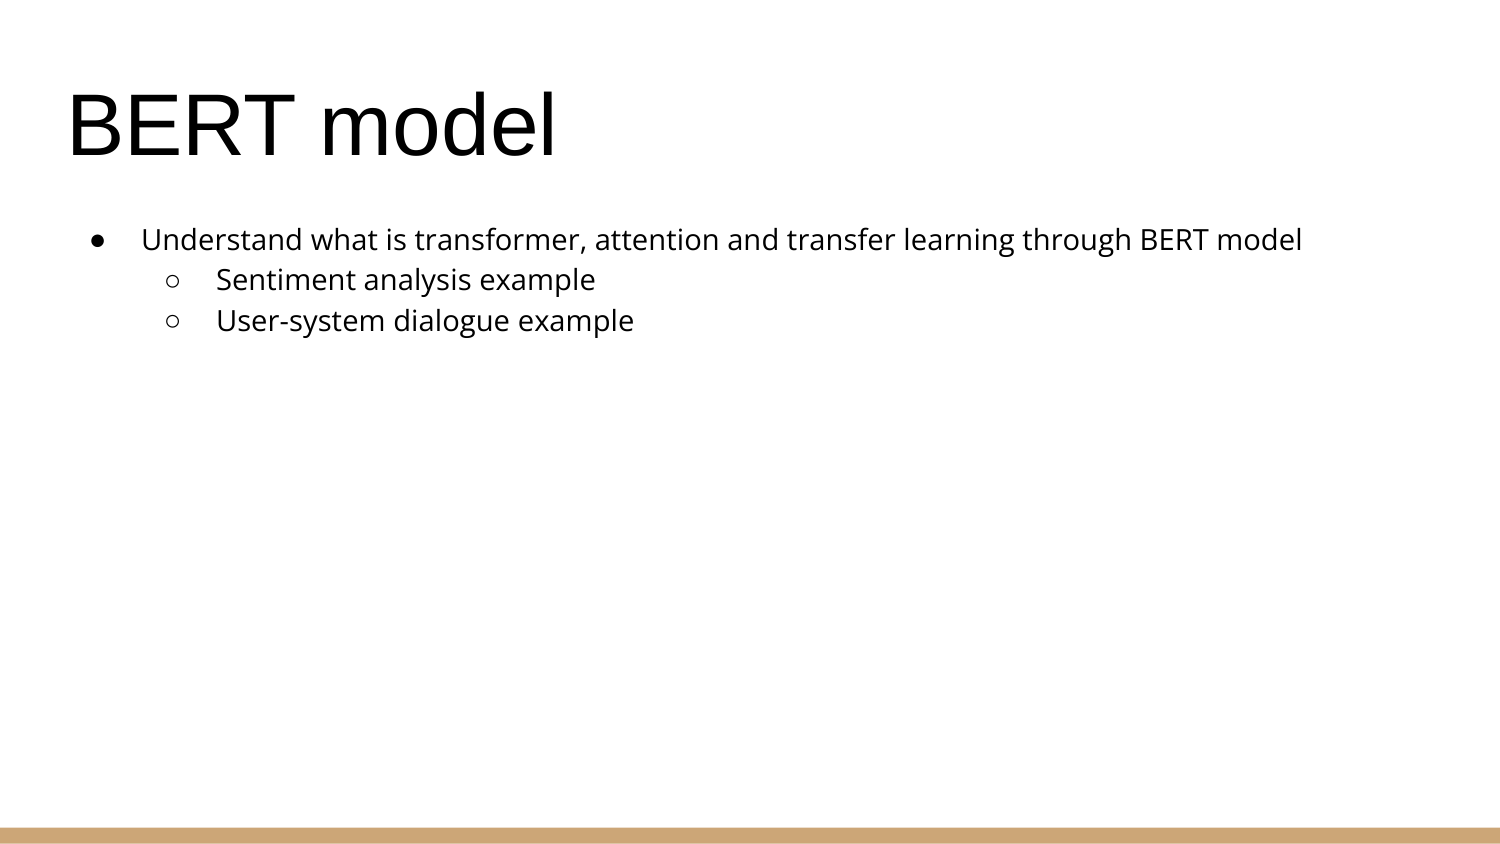

# BERT model
Understand what is transformer, attention and transfer learning through BERT model
Sentiment analysis example
User-system dialogue example